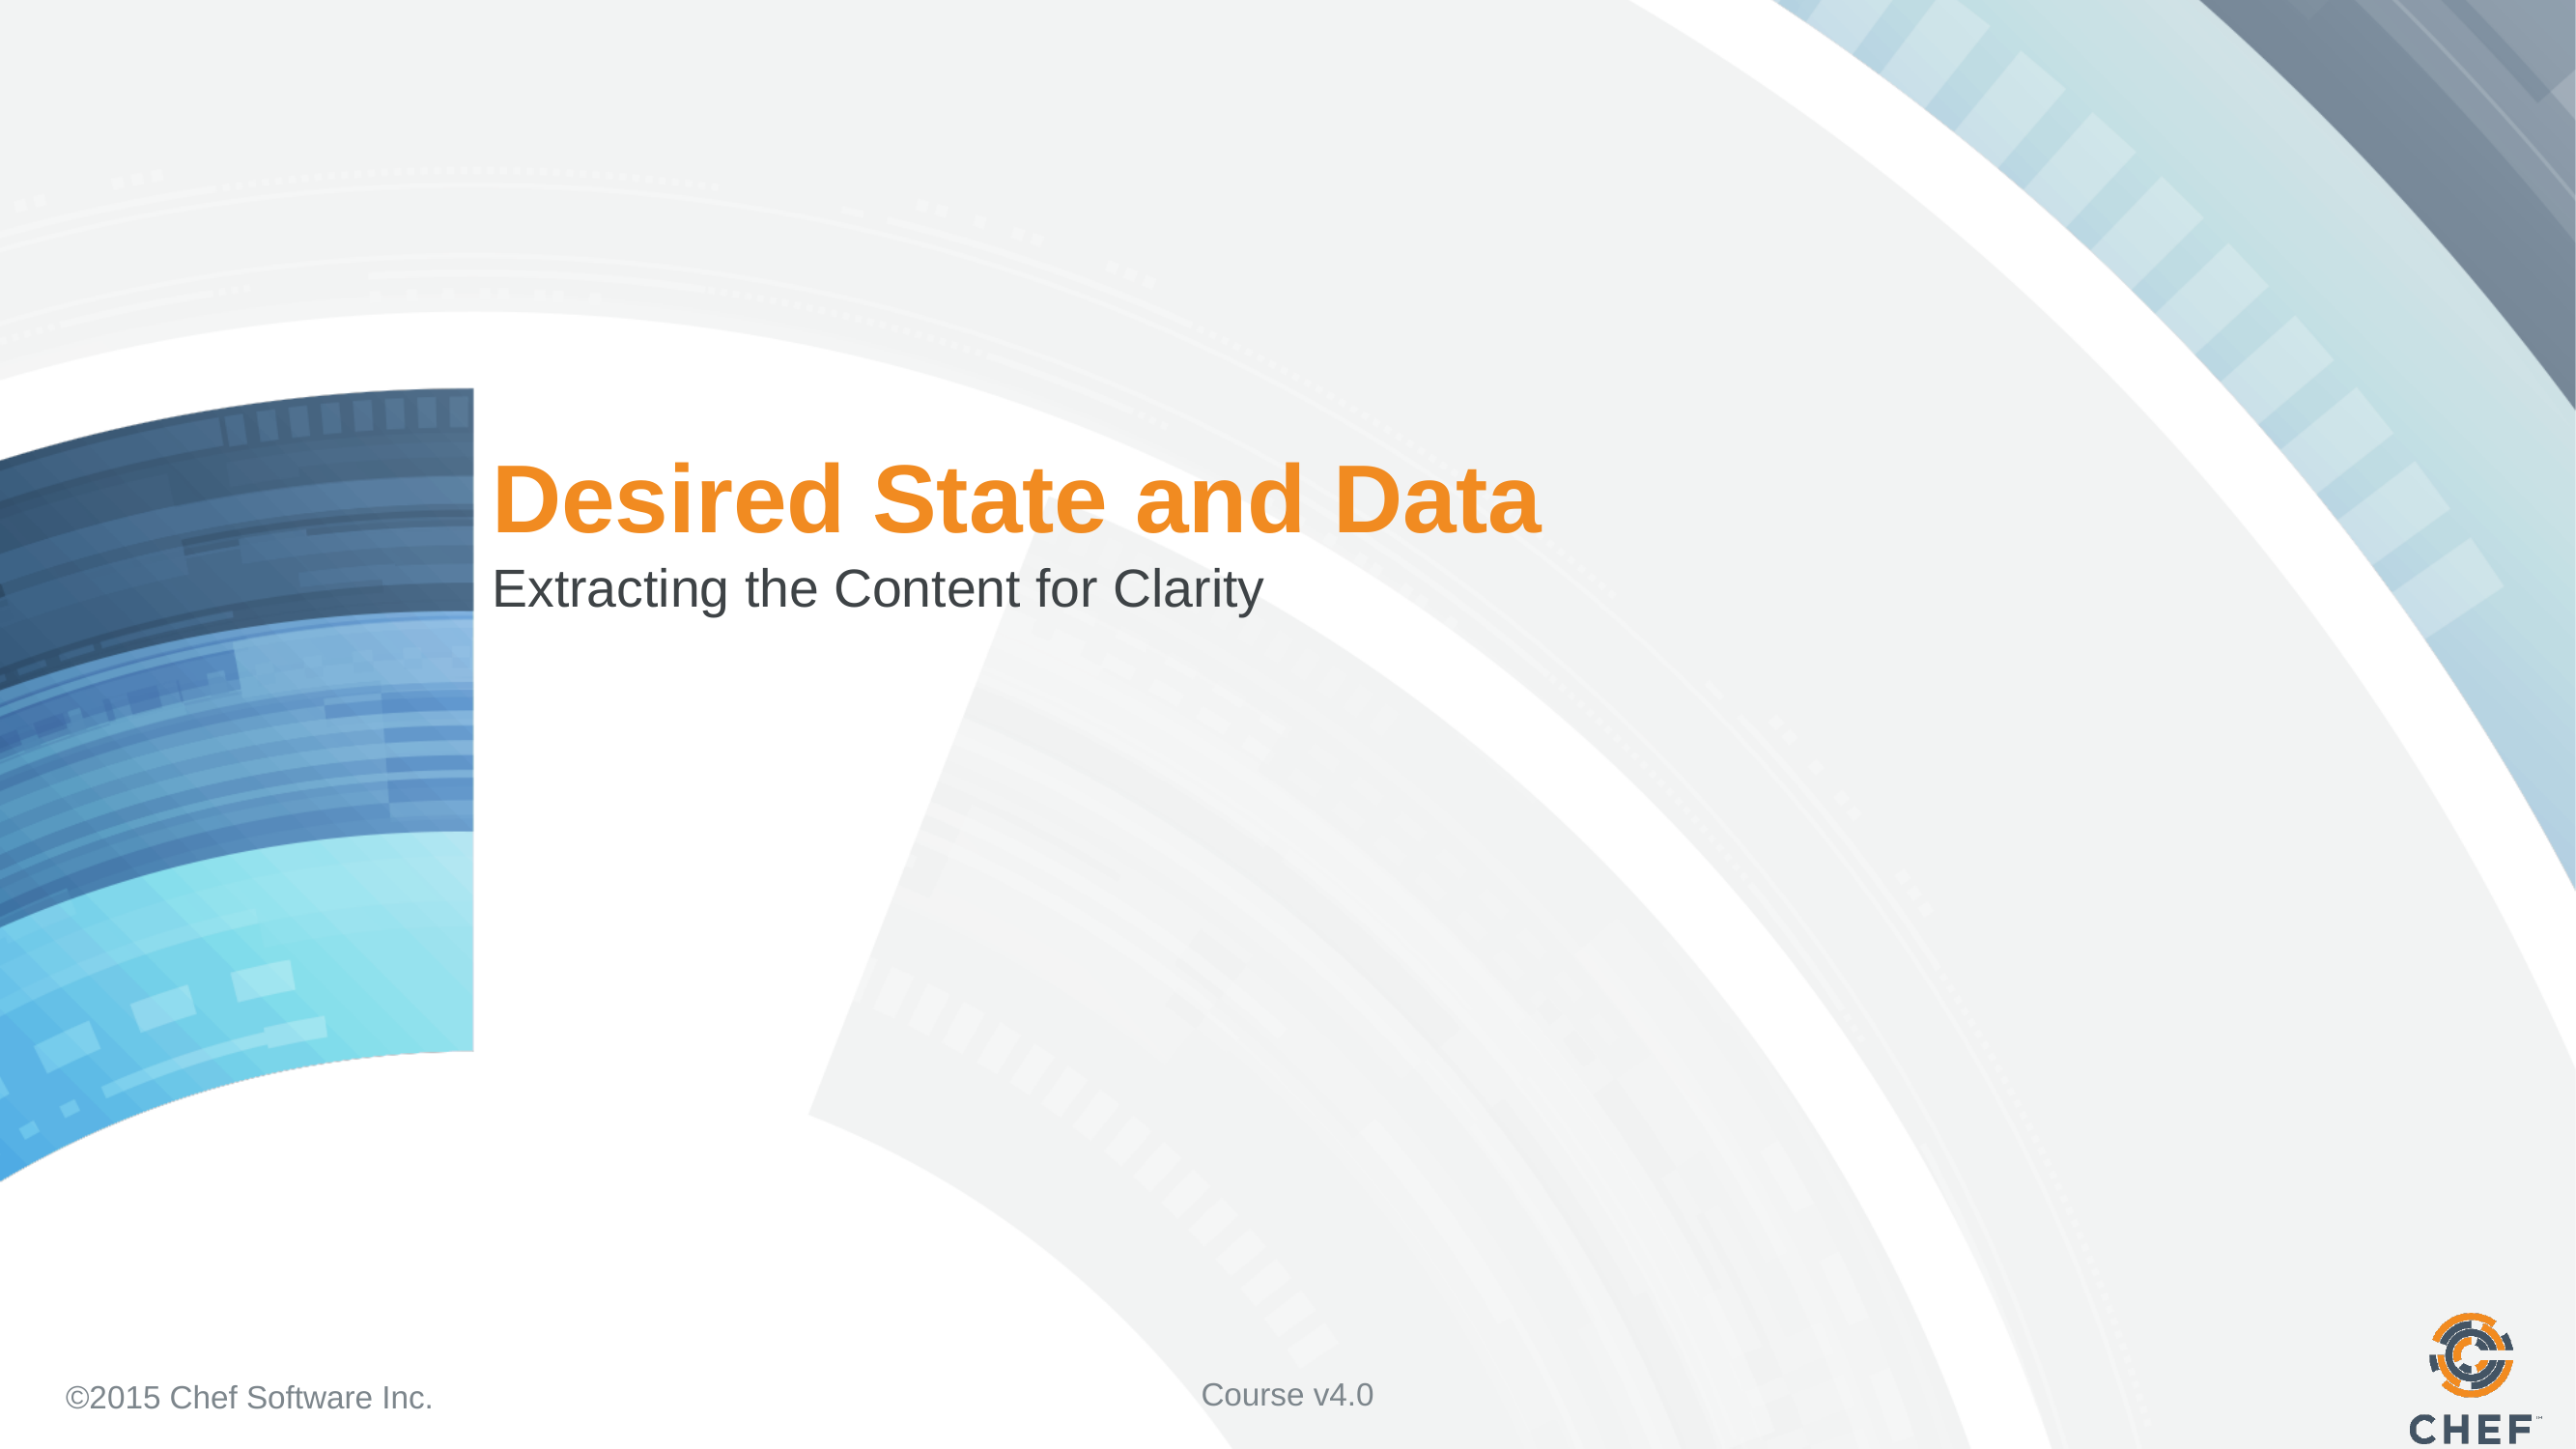

# Desired State and Data
Extracting the Content for Clarity
Course v4.0
©2015 Chef Software Inc.